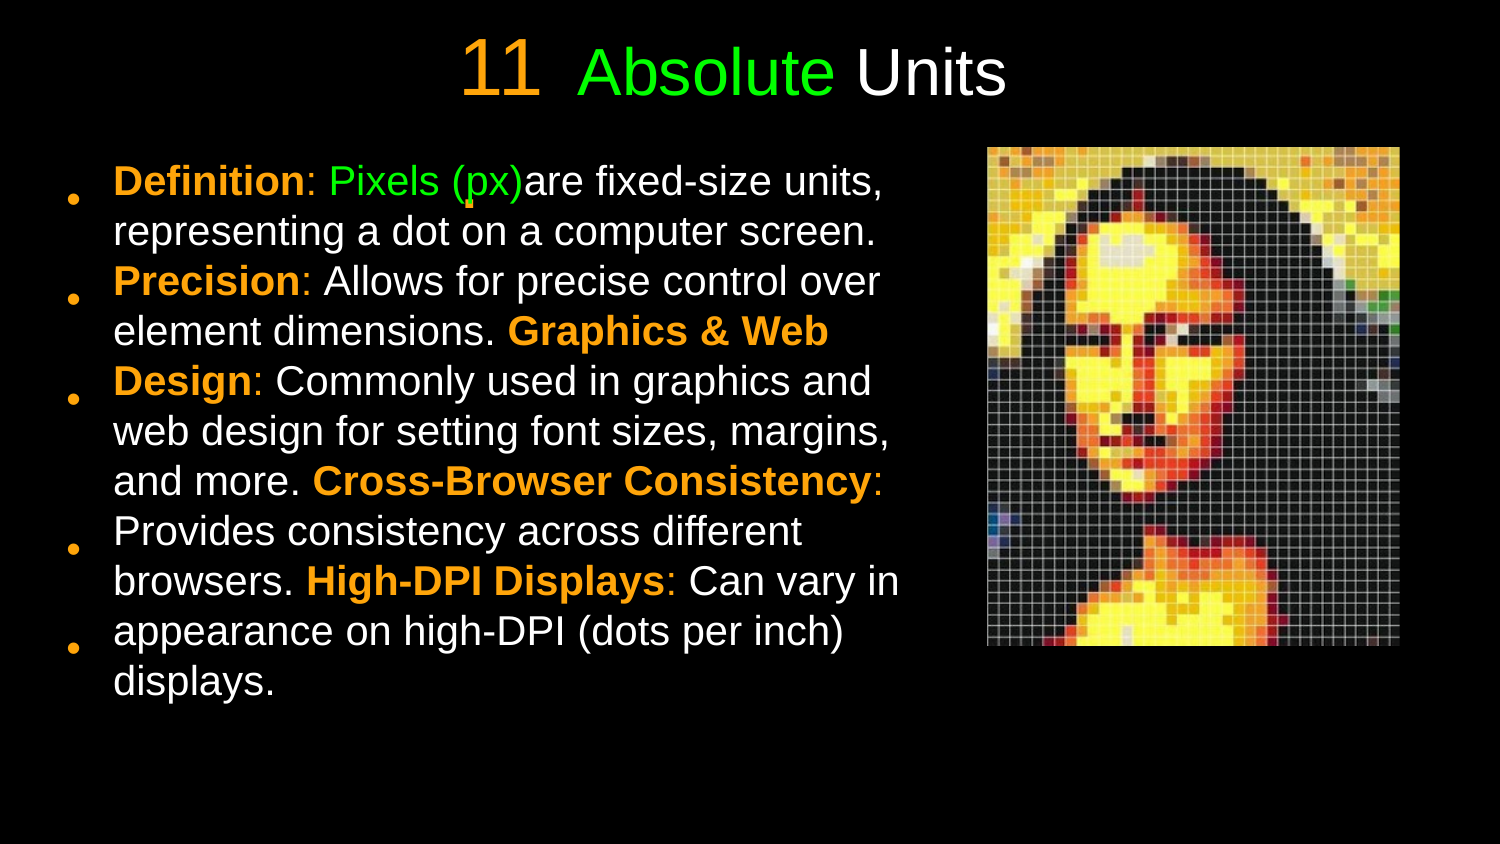

11.
Absolute Units
• • •

Definition: Pixels (px)are fixed-size units, representing a dot on a computer screen. Precision: Allows for precise control over element dimensions. Graphics & Web Design: Commonly used in graphics and web design for setting font sizes, margins, and more. Cross-Browser Consistency: Provides consistency across different browsers. High-DPI Displays: Can vary in appearance on high-DPI (dots per inch) displays.
• •